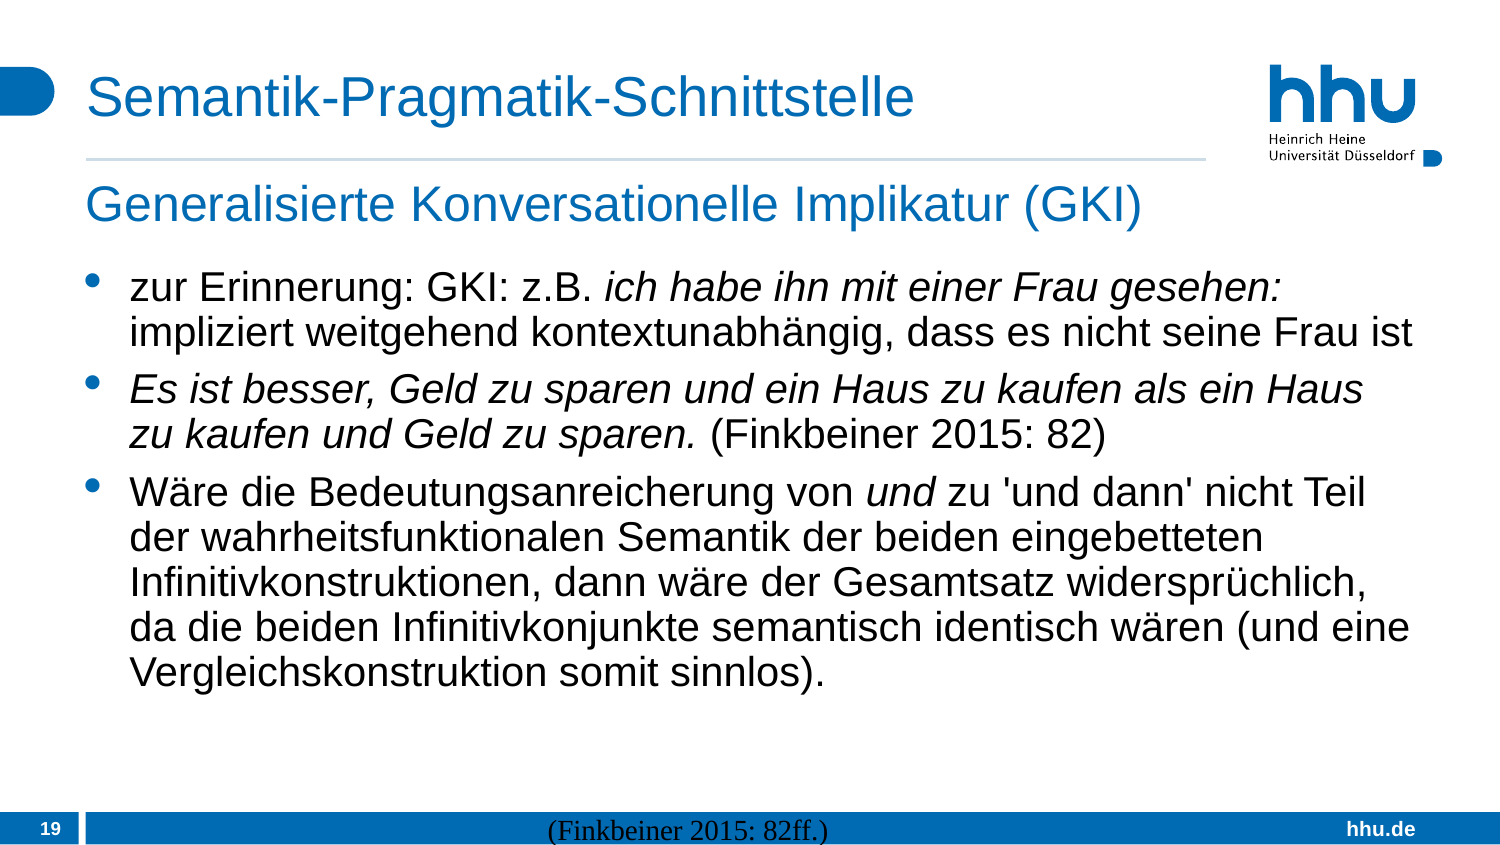

# Semantik-Pragmatik-Schnittstelle
Generalisierte Konversationelle Implikatur (GKI)
zur Erinnerung: GKI: z.B. ich habe ihn mit einer Frau gesehen: impliziert weitgehend kontextunabhängig, dass es nicht seine Frau ist
Es ist besser, Geld zu sparen und ein Haus zu kaufen als ein Haus zu kaufen und Geld zu sparen. (Finkbeiner 2015: 82)
Wäre die Bedeutungsanreicherung von und zu 'und dann' nicht Teil der wahrheitsfunktionalen Semantik der beiden eingebetteten Infinitivkonstruktionen, dann wäre der Gesamtsatz widersprüchlich, da die beiden Infinitivkonjunkte semantisch identisch wären (und eine Vergleichskonstruktion somit sinnlos).

19
(Finkbeiner 2015: 82ff.)